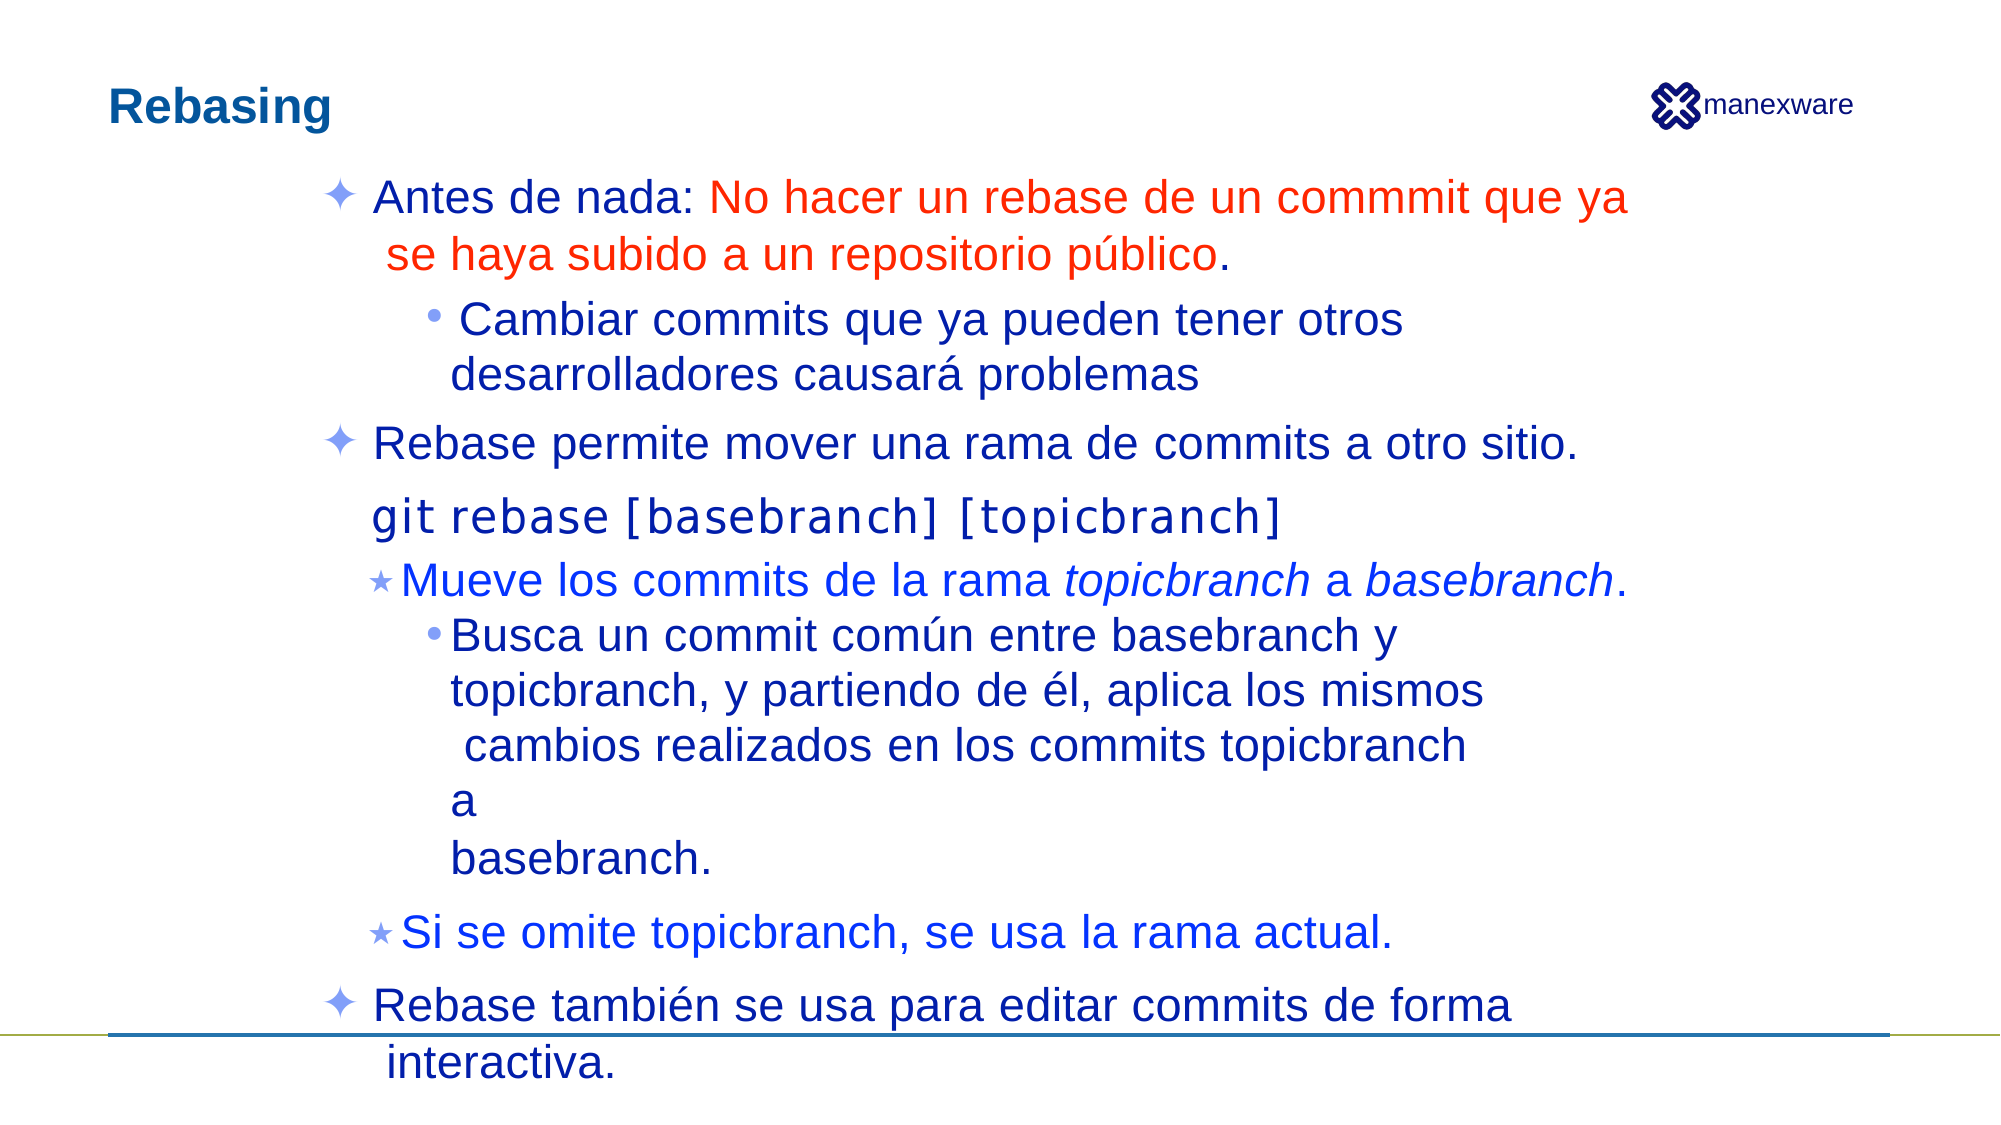

# Rebasing
Antes de nada: No hacer un rebase de un commmit que ya  se haya subido a un repositorio público.
Cambiar commits que ya pueden tener otros
desarrolladores causará problemas
Rebase permite mover una rama de commits a otro sitio.
git rebase [basebranch] [topicbranch]
★ Mueve los commits de la rama topicbranch a basebranch.
Busca un commit común entre basebranch y  topicbranch, y partiendo de él, aplica los mismos  cambios realizados en los commits topicbranch a
basebranch.
★ Si se omite topicbranch, se usa la rama actual.
Rebase también se usa para editar commits de forma  interactiva.